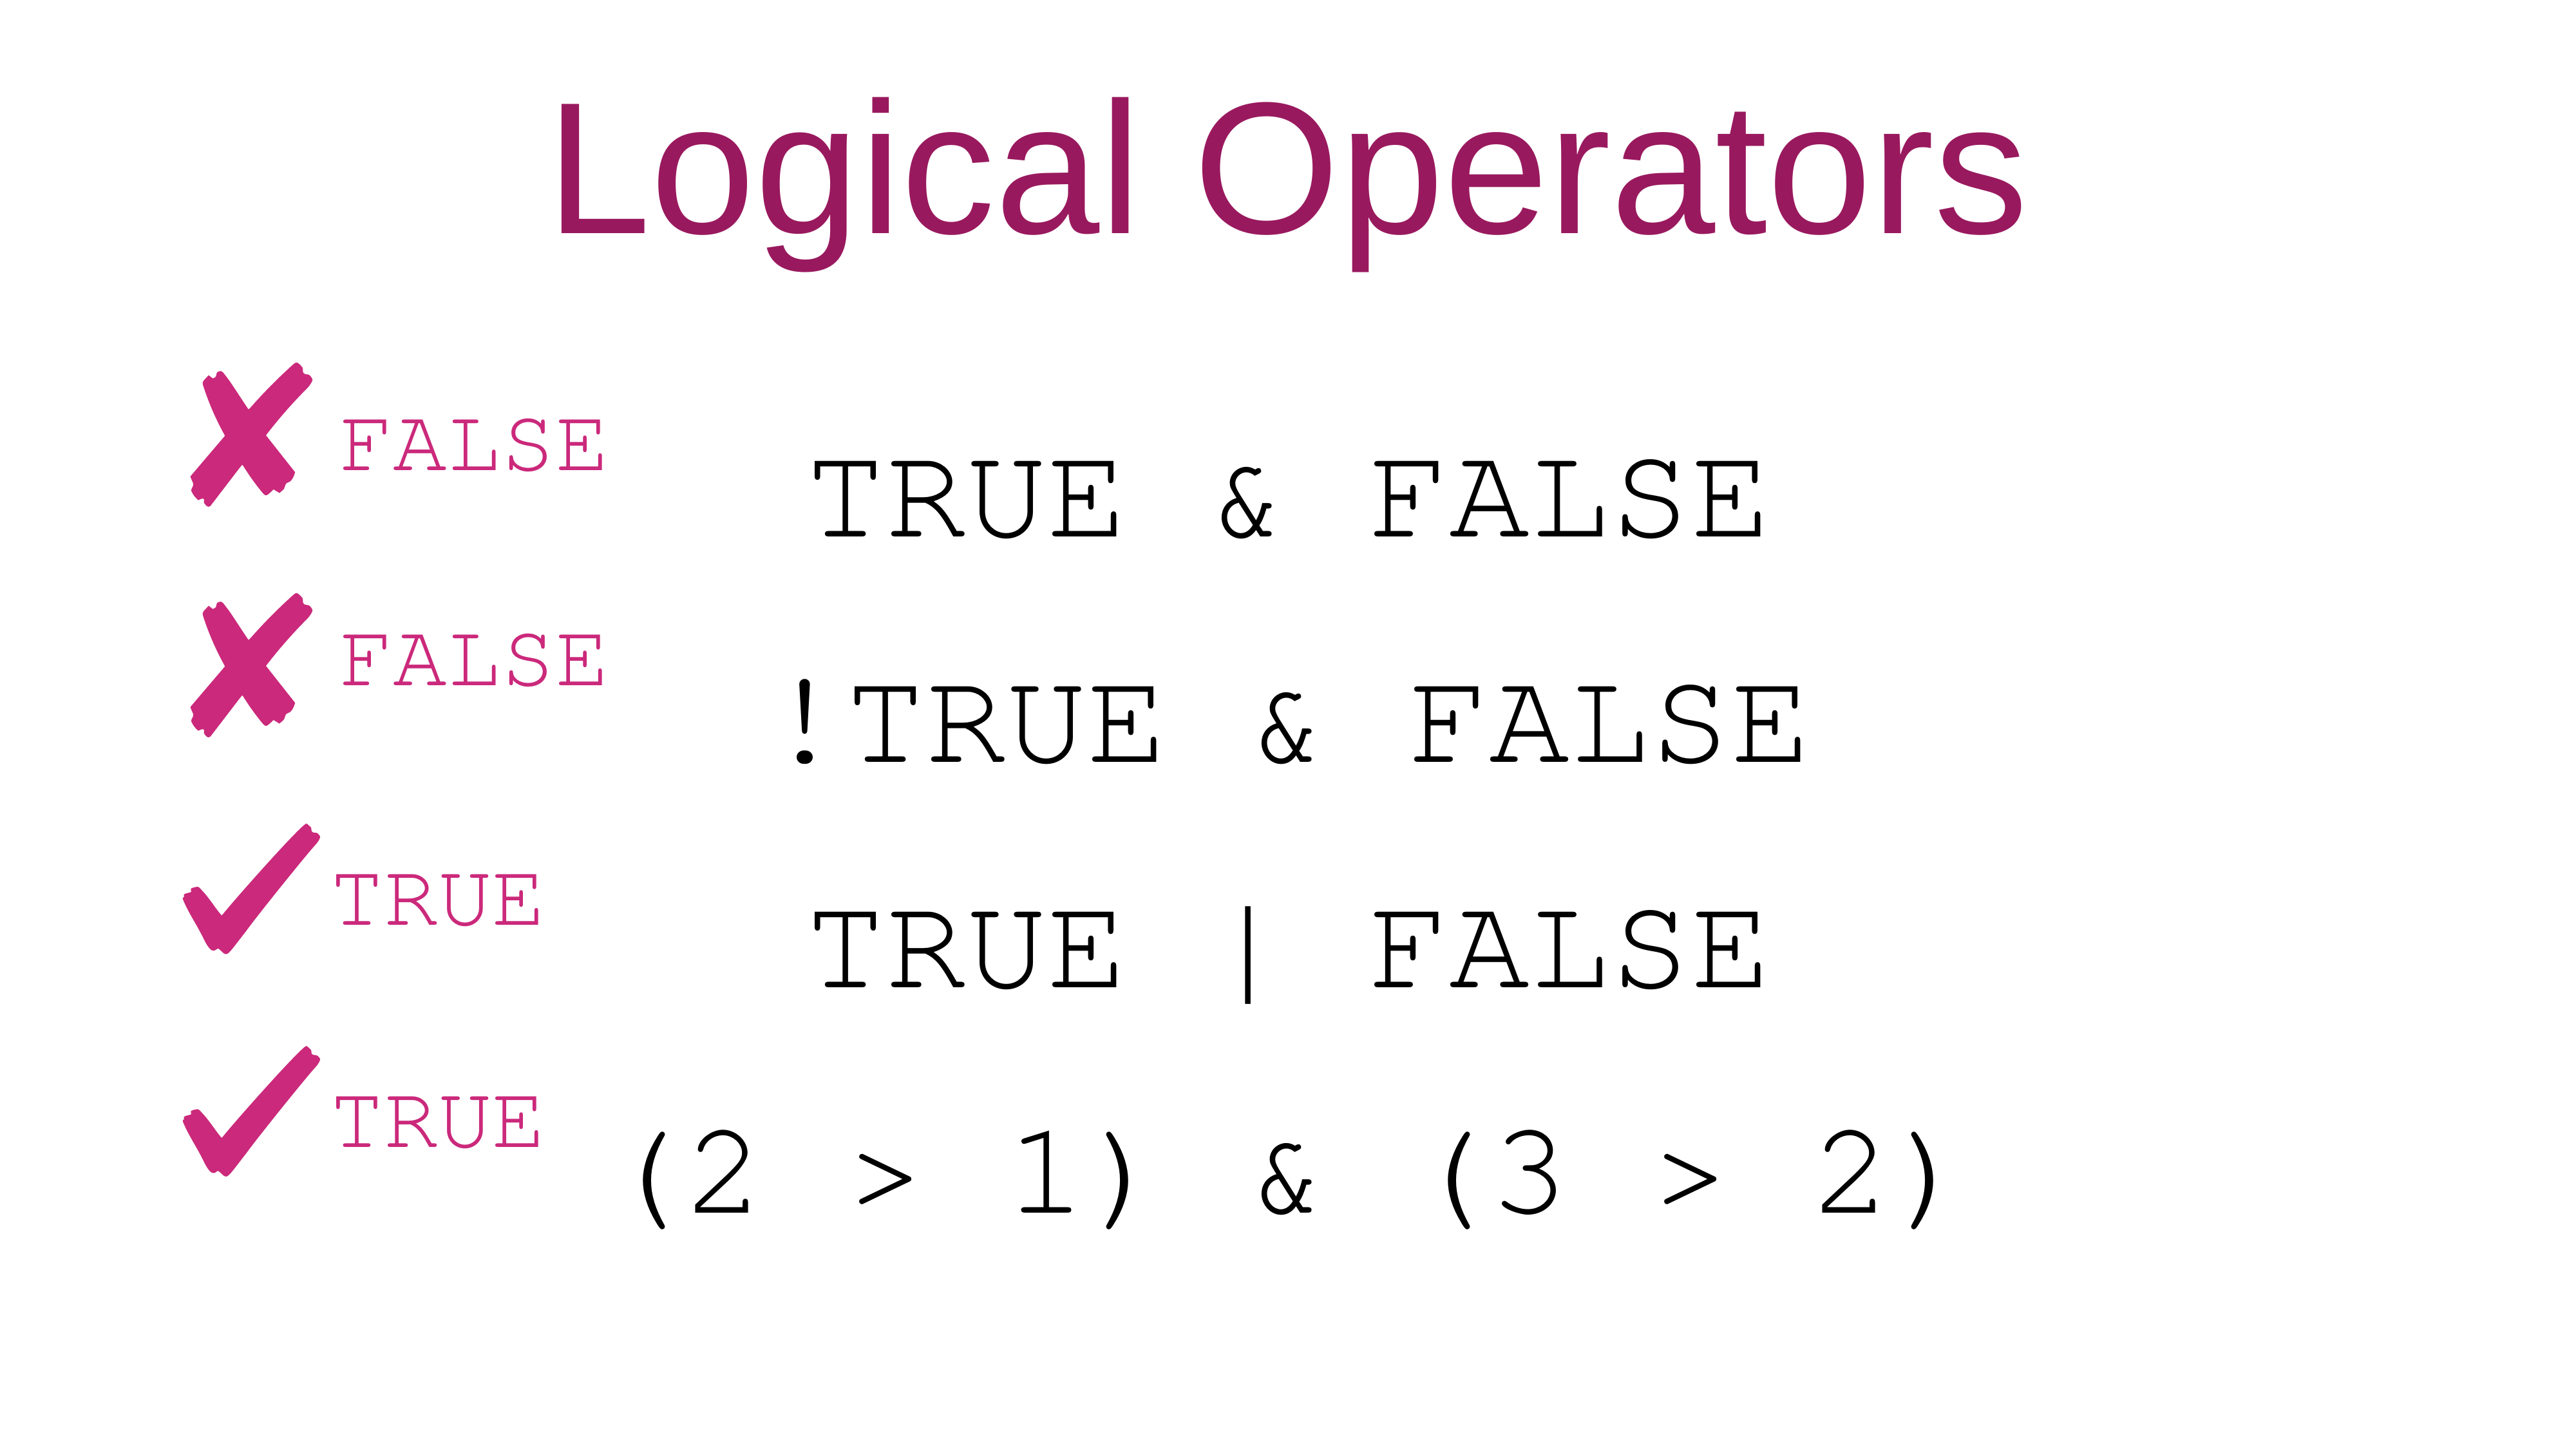

Logical Operators
TRUE & FALSE
!TRUE & FALSE
TRUE | FALSE
(2 > 1) & (3 > 2)

FALSE
FALSE

TRUE

TRUE